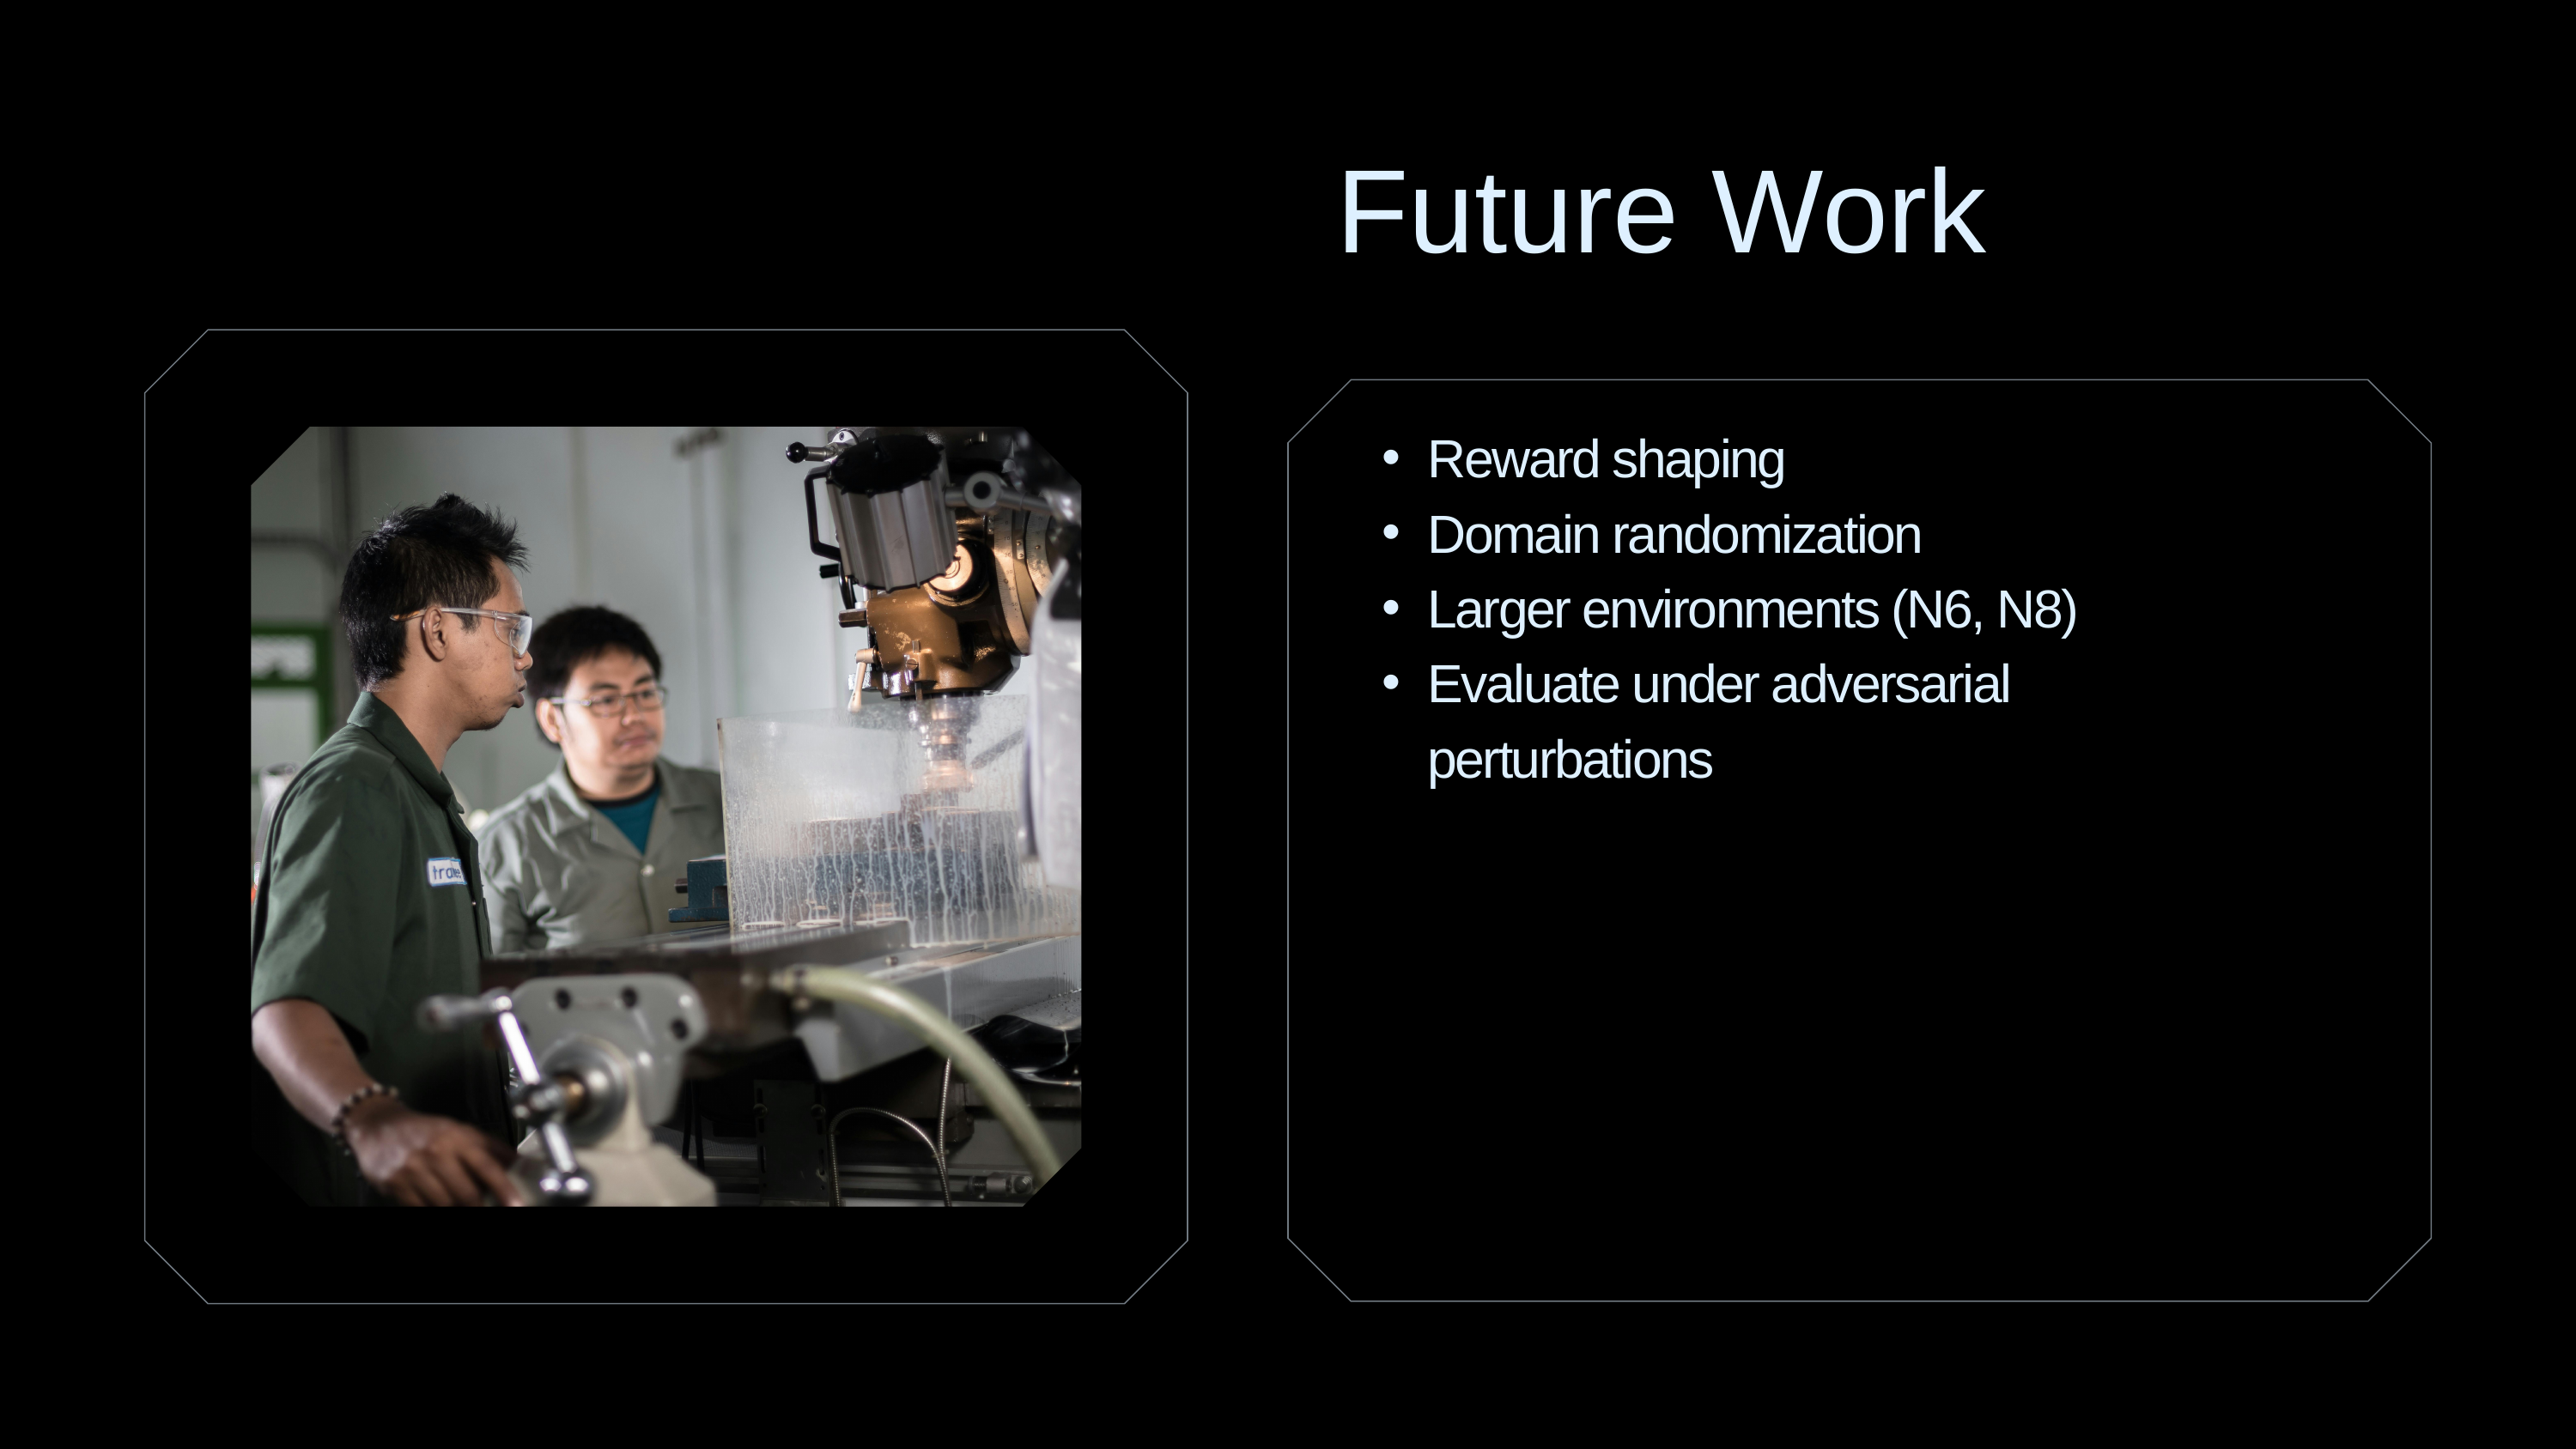

Future Work

Reward shaping
Domain randomization
Larger environments (N6, N8)
Evaluate under adversarial perturbations